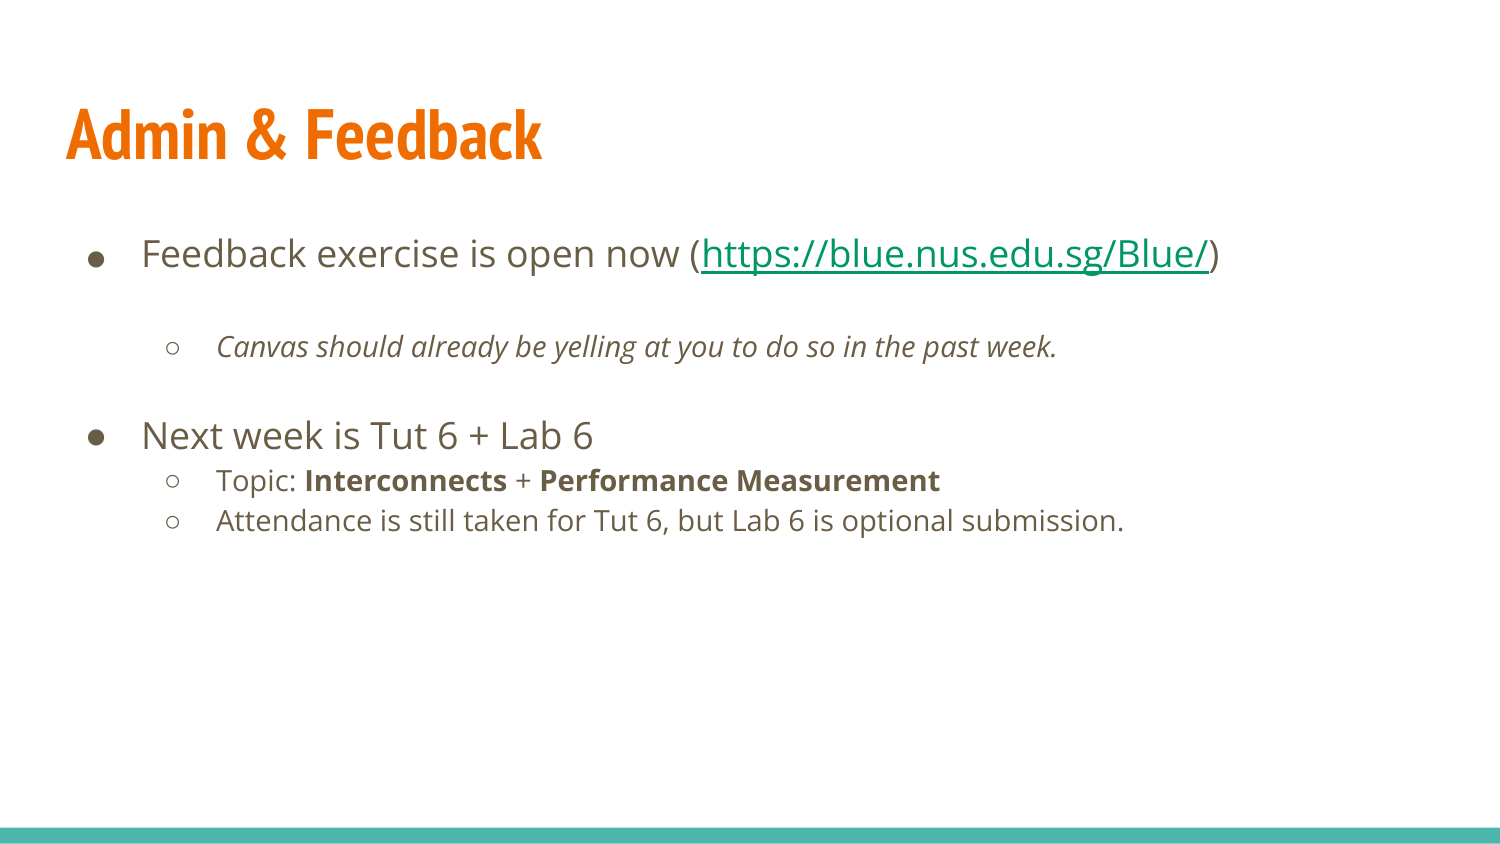

# Admin & Feedback
Feedback exercise is open now (https://blue.nus.edu.sg/Blue/)
Canvas should already be yelling at you to do so in the past week.
Next week is Tut 6 + Lab 6
Topic: Interconnects + Performance Measurement
Attendance is still taken for Tut 6, but Lab 6 is optional submission.